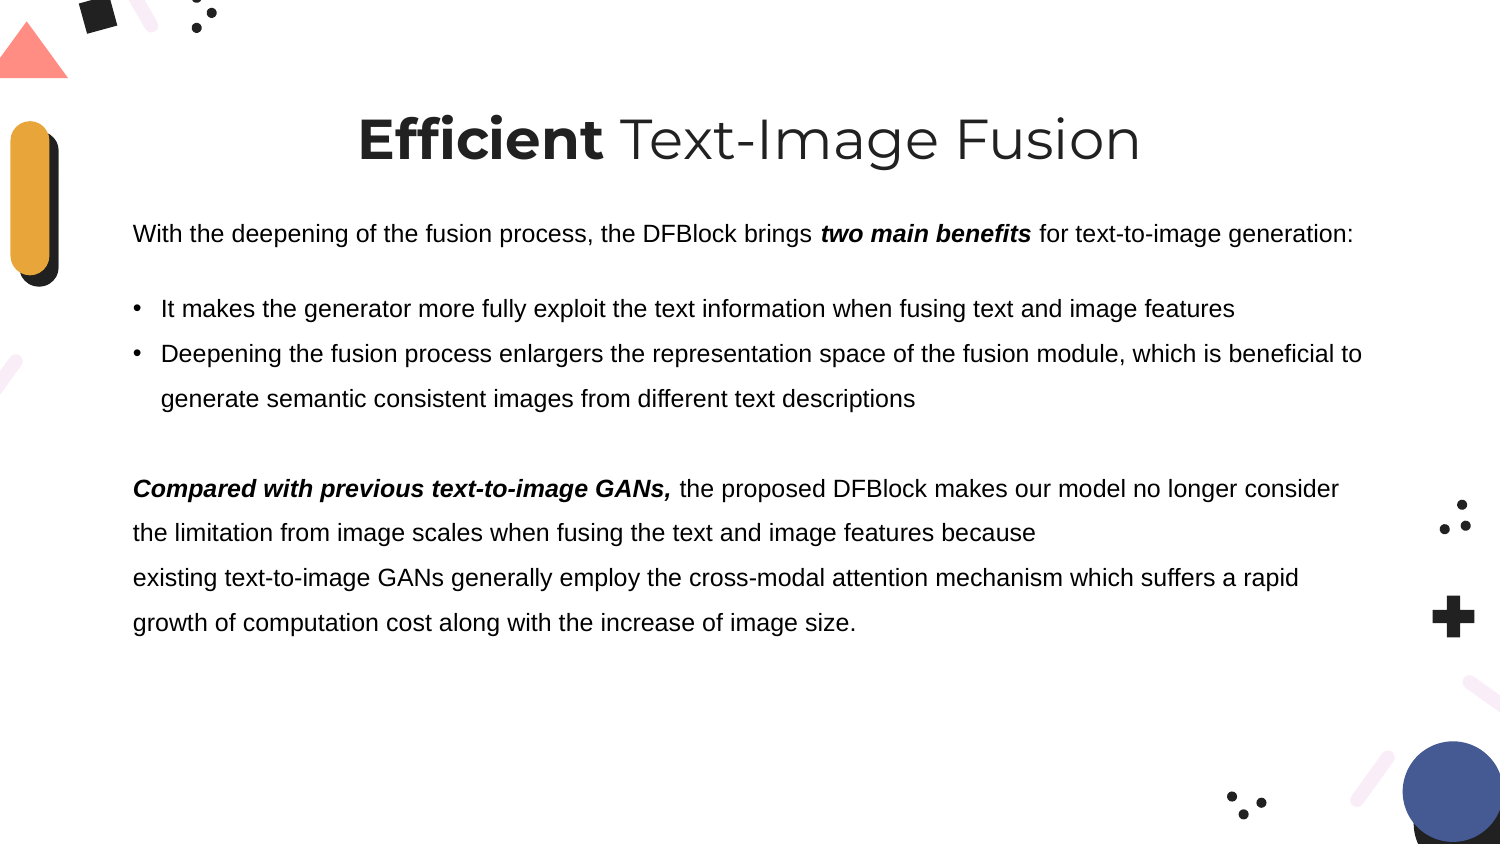

# Efficient Text-Image Fusion
With the deepening of the fusion process, the DFBlock brings two main benefits for text-to-image generation:

It makes the generator more fully exploit the text information when fusing text and image features
Deepening the fusion process enlargers the representation space of the fusion module, which is beneficial to generate semantic consistent images from different text descriptions

Compared with previous text-to-image GANs, the proposed DFBlock makes our model no longer consider the limitation from image scales when fusing the text and image features because
existing text-to-image GANs generally employ the cross-modal attention mechanism which suffers a rapid growth of computation cost along with the increase of image size.